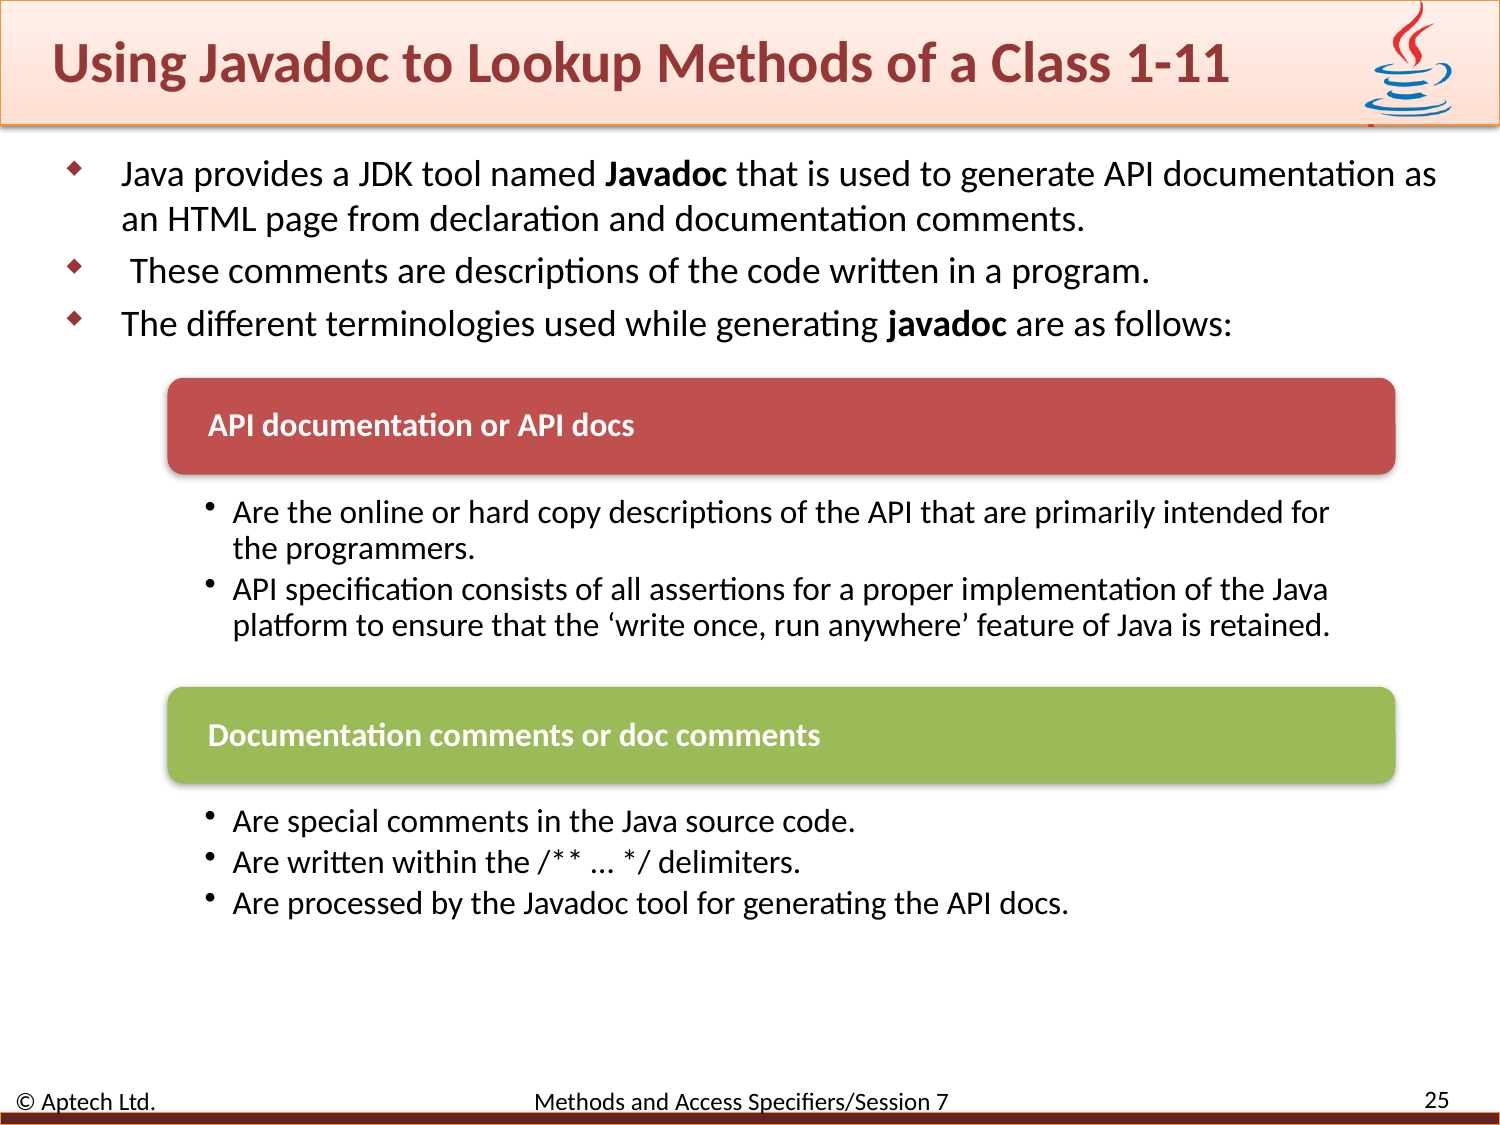

# Using Javadoc to Lookup Methods of a Class 1-11
Java provides a JDK tool named Javadoc that is used to generate API documentation as an HTML page from declaration and documentation comments.
 These comments are descriptions of the code written in a program.
The different terminologies used while generating javadoc are as follows:
Are the online or hard copy descriptions of the API that are primarily intended for the programmers.
API specification consists of all assertions for a proper implementation of the Java platform to ensure that the ‘write once, run anywhere’ feature of Java is retained.
API documentation or API docs
Are special comments in the Java source code.
Are written within the /** … */ delimiters.
Are processed by the Javadoc tool for generating the API docs.
Documentation comments or doc comments
25
© Aptech Ltd.                                                                  Methods and Access Specifiers/Session 7